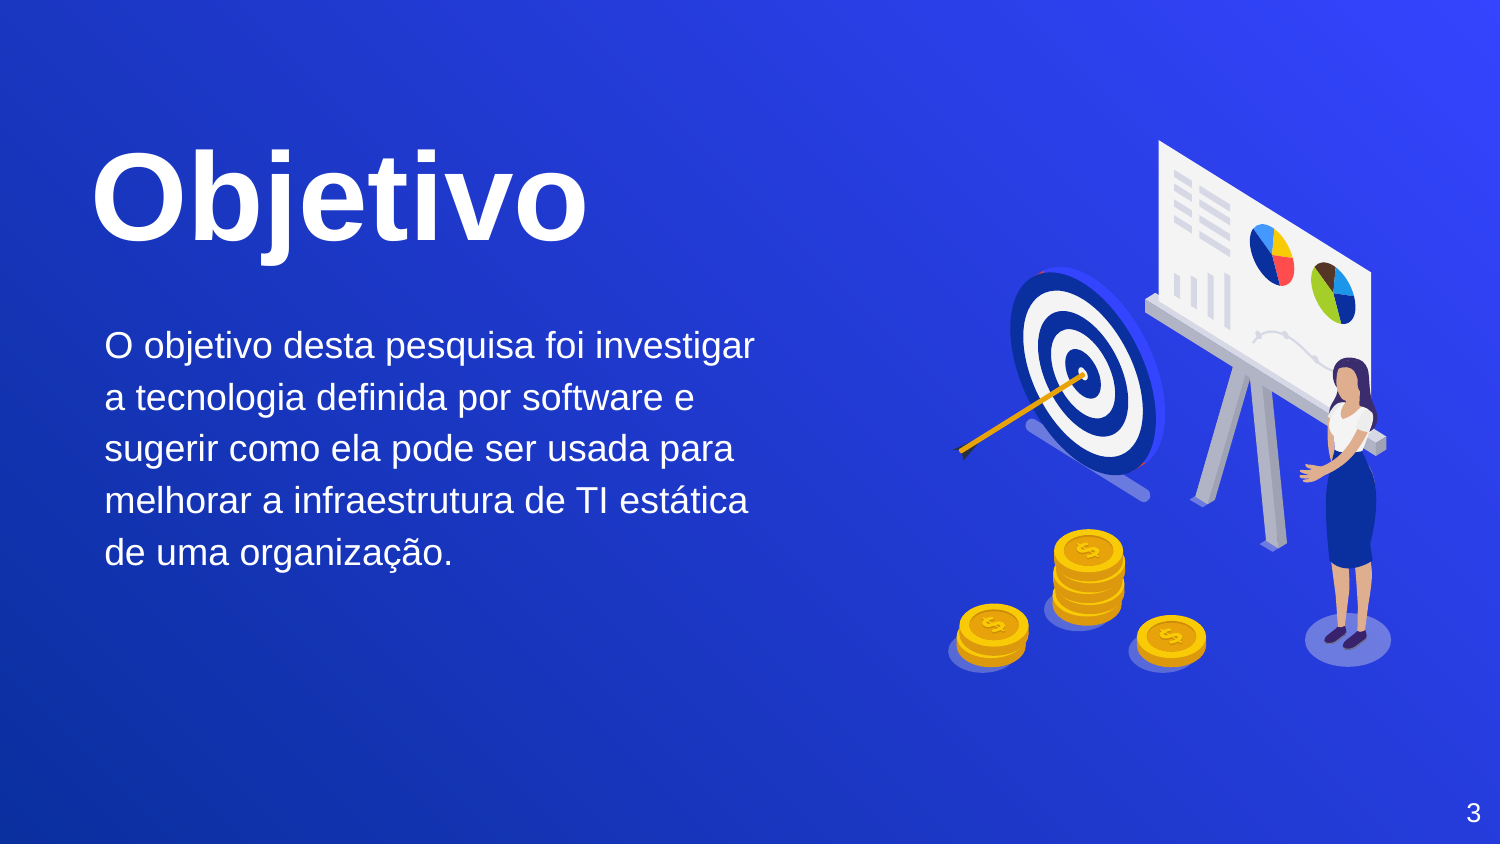

Objetivo

O objetivo desta pesquisa foi investigar a tecnologia definida por software e sugerir como ela pode ser usada para melhorar a infraestrutura de TI estática de uma organização.
3